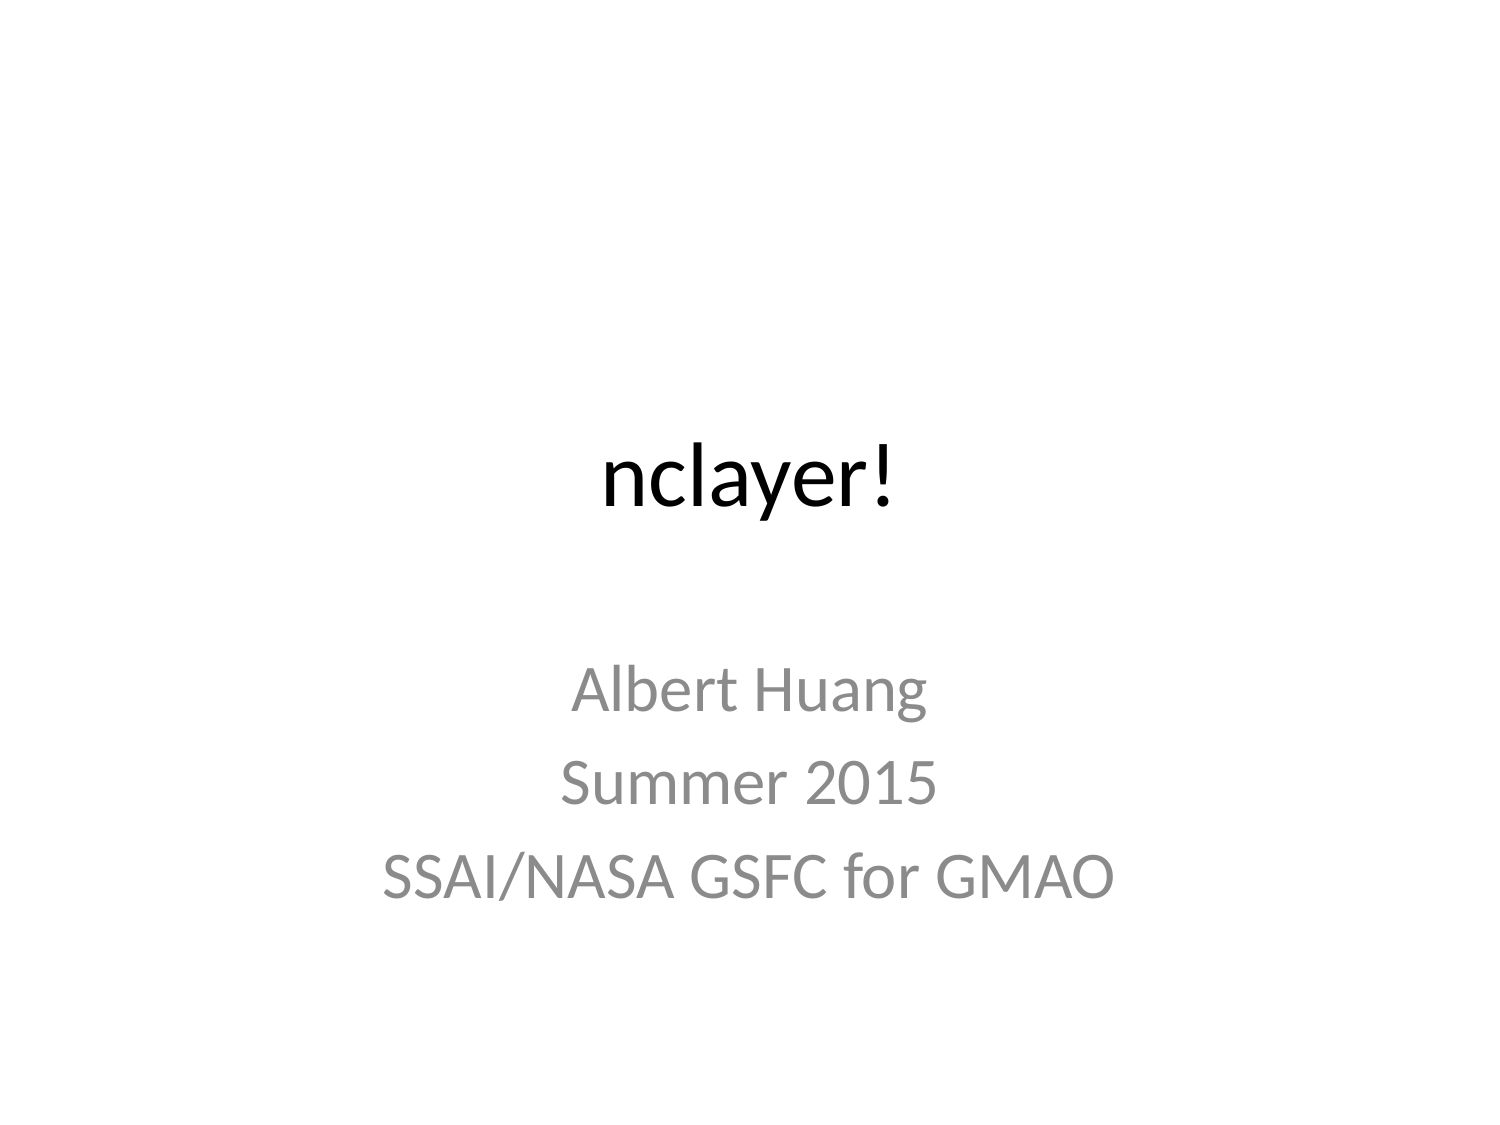

# nclayer!
Albert Huang
Summer 2015
SSAI/NASA GSFC for GMAO